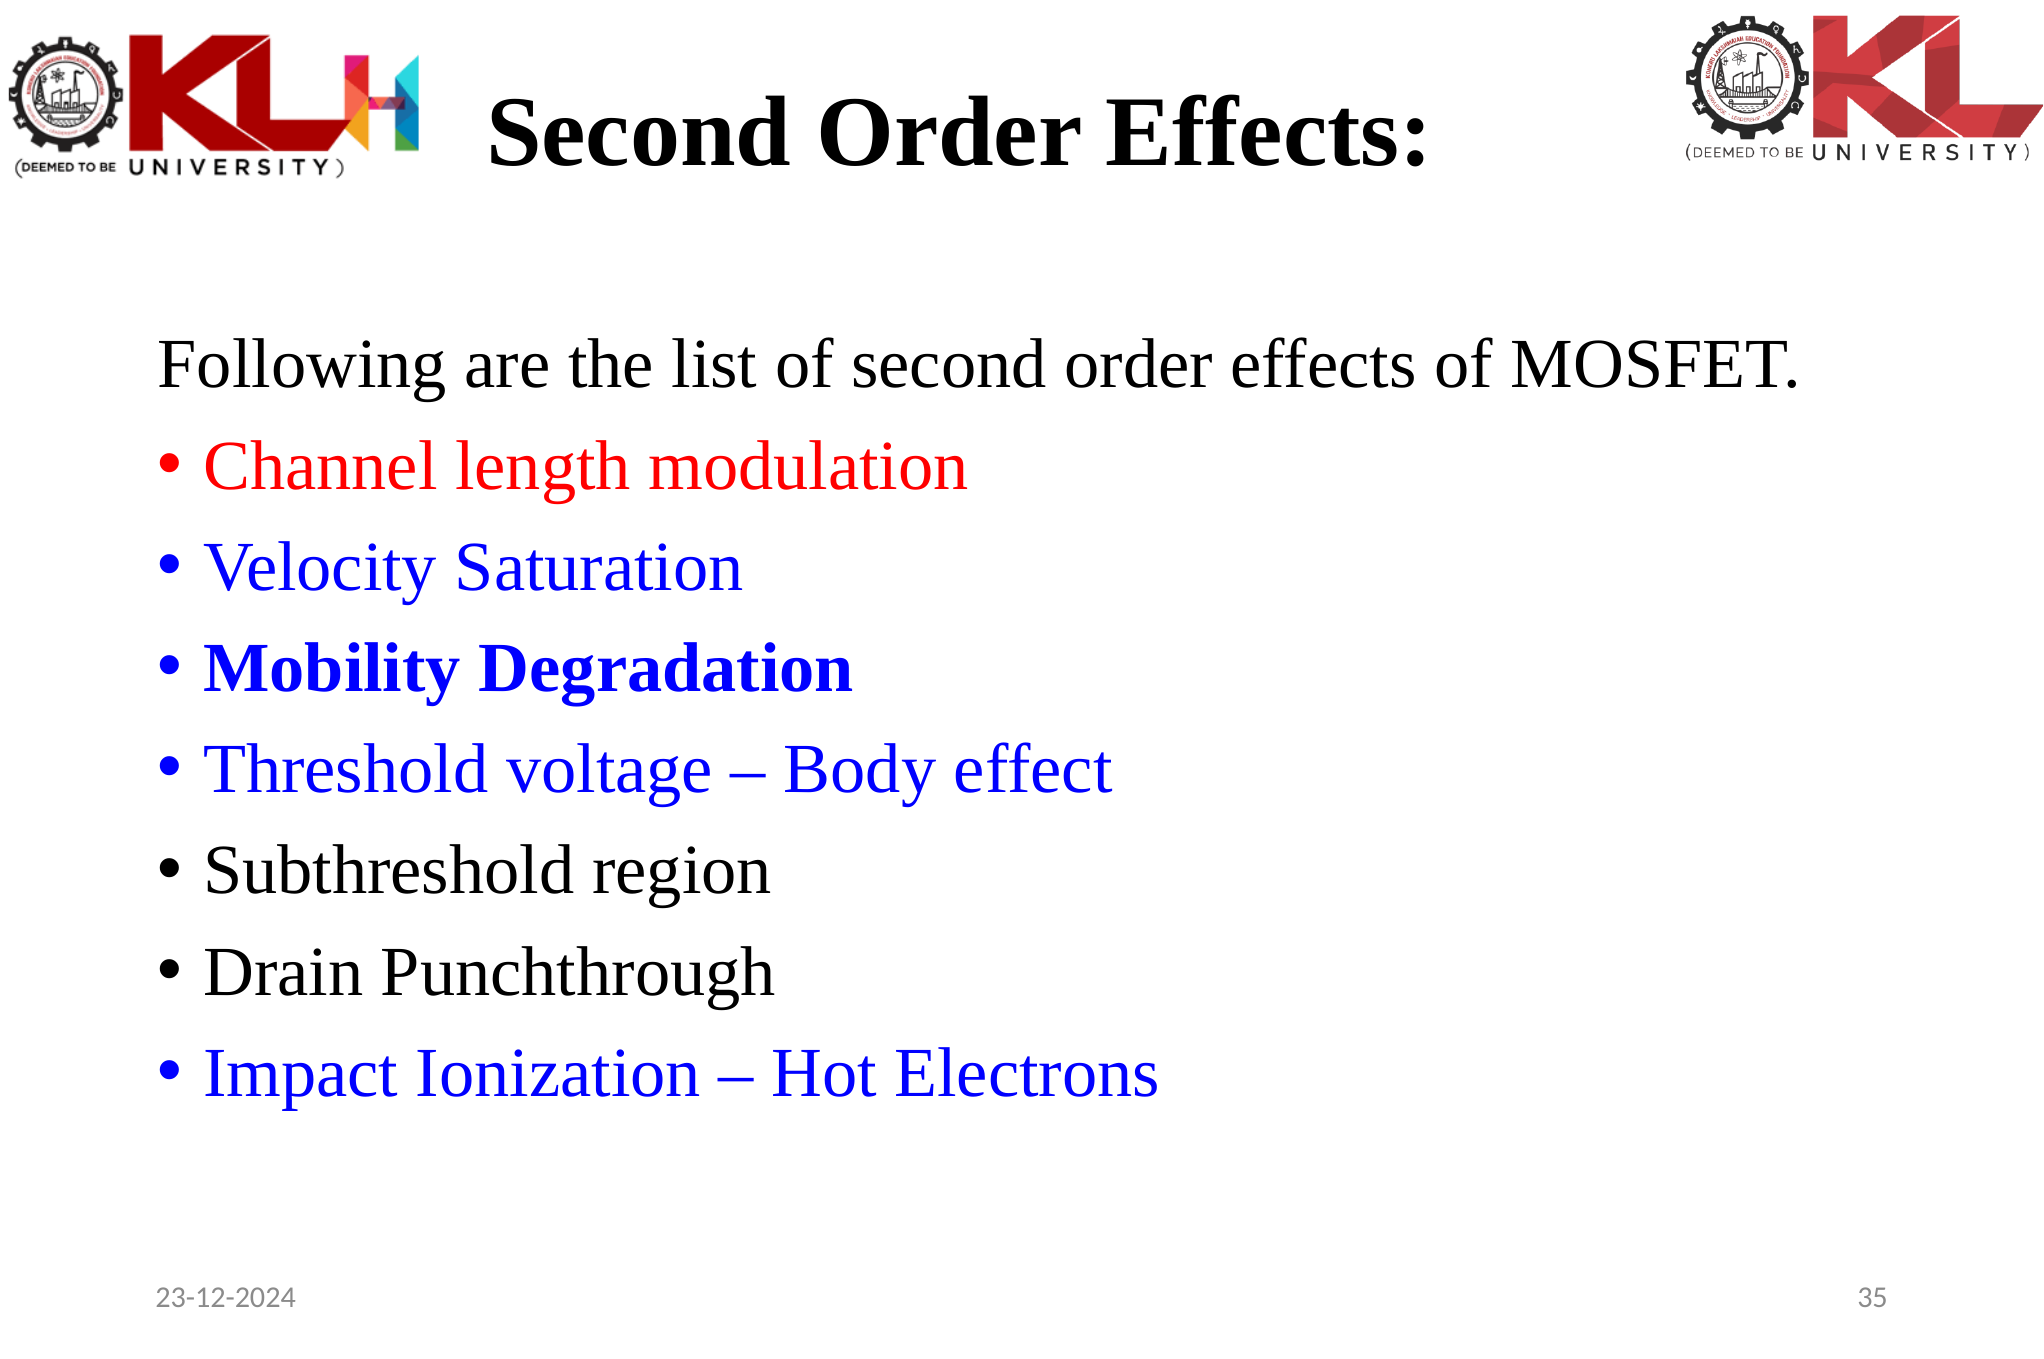

# Second Order Effects:
Following are the list of second order effects of MOSFET.
Channel length modulation
Velocity Saturation
Mobility Degradation
Threshold voltage – Body effect
Subthreshold region
Drain Punchthrough
Impact Ionization – Hot Electrons

23-12-2024
35